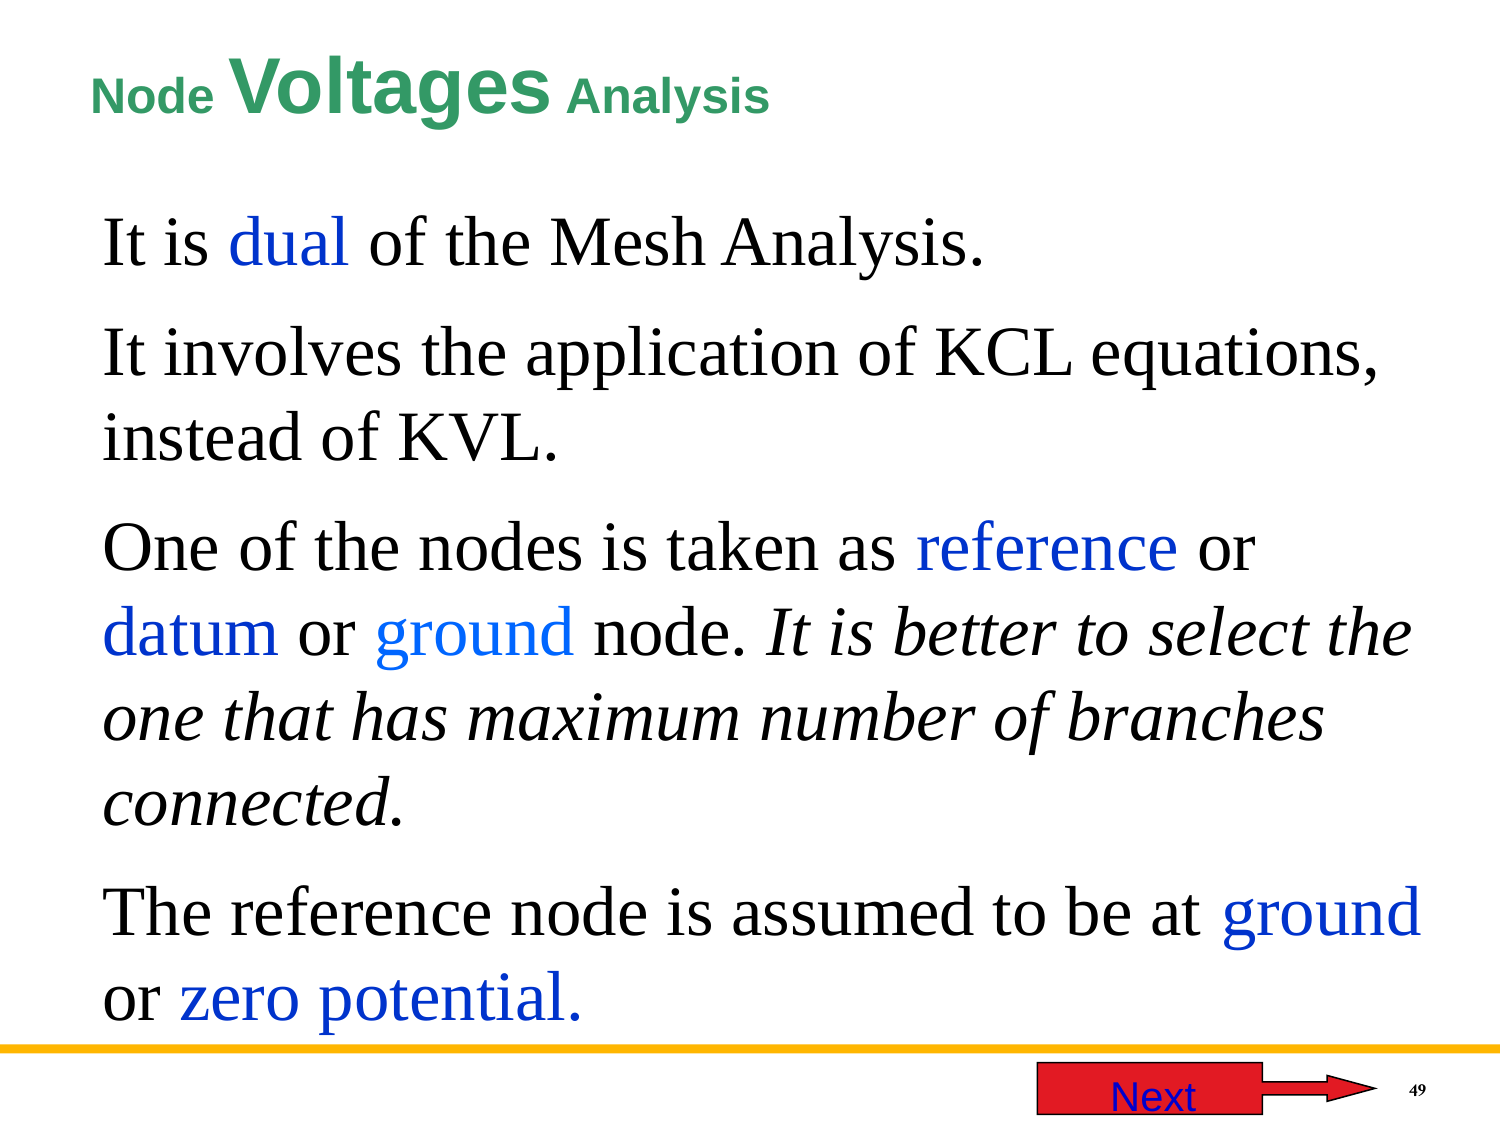

# Node Voltages Analysis
It is dual of the Mesh Analysis.
It involves the application of KCL equations, instead of KVL.
One of the nodes is taken as reference or datum or ground node. It is better to select the one that has maximum number of branches connected.
The reference node is assumed to be at ground or zero potential.

 Next
49